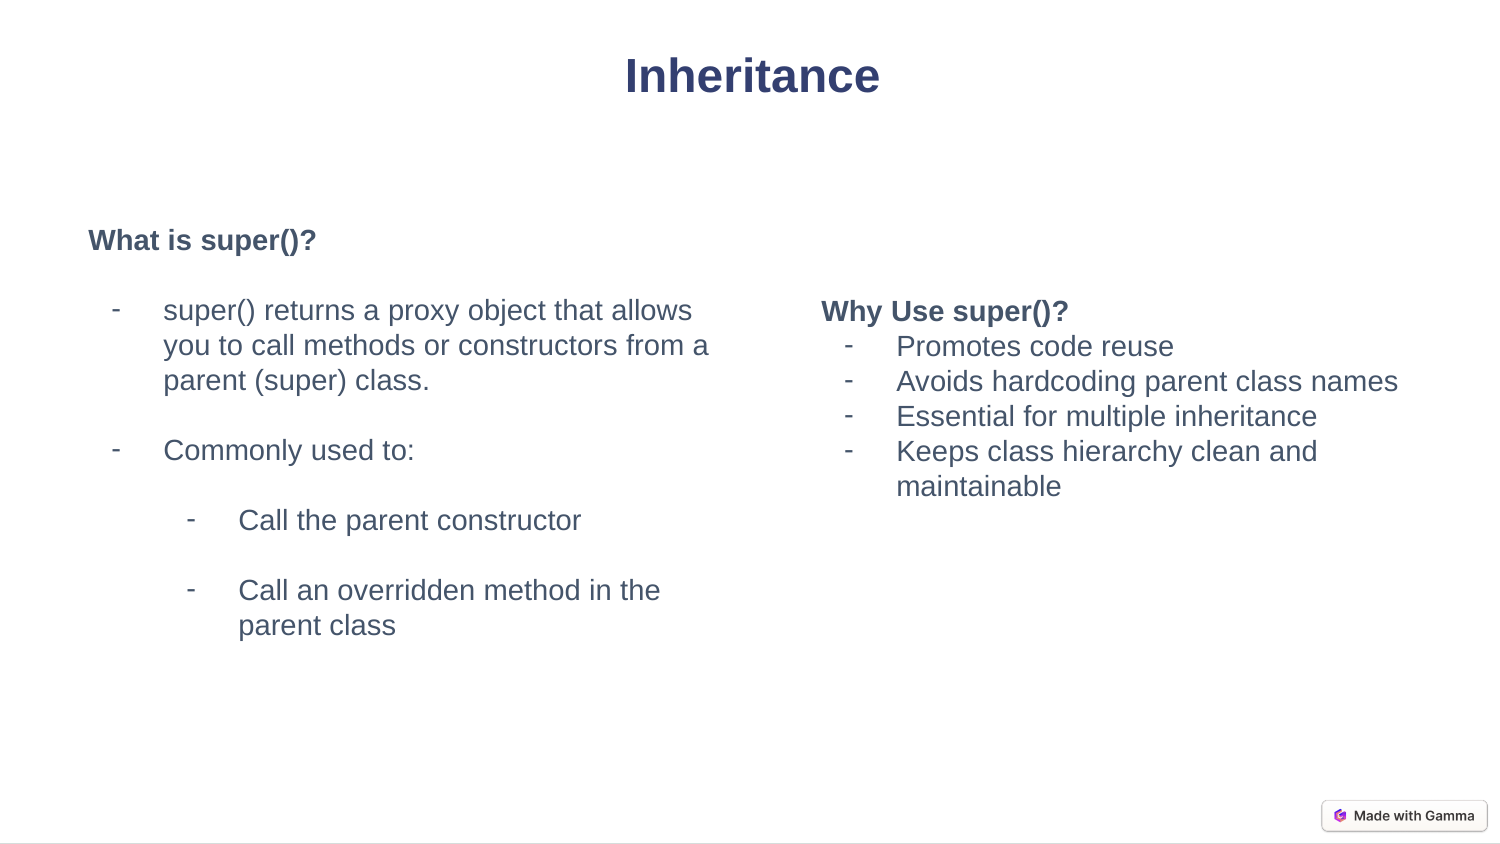

Inheritance
What is super()?

super() returns a proxy object that allows you to call methods or constructors from a parent (super) class.

Commonly used to:

Call the parent constructor

Call an overridden method in the parent class
Why Use super()?
Promotes code reuse
Avoids hardcoding parent class names
Essential for multiple inheritance
Keeps class hierarchy clean and maintainable